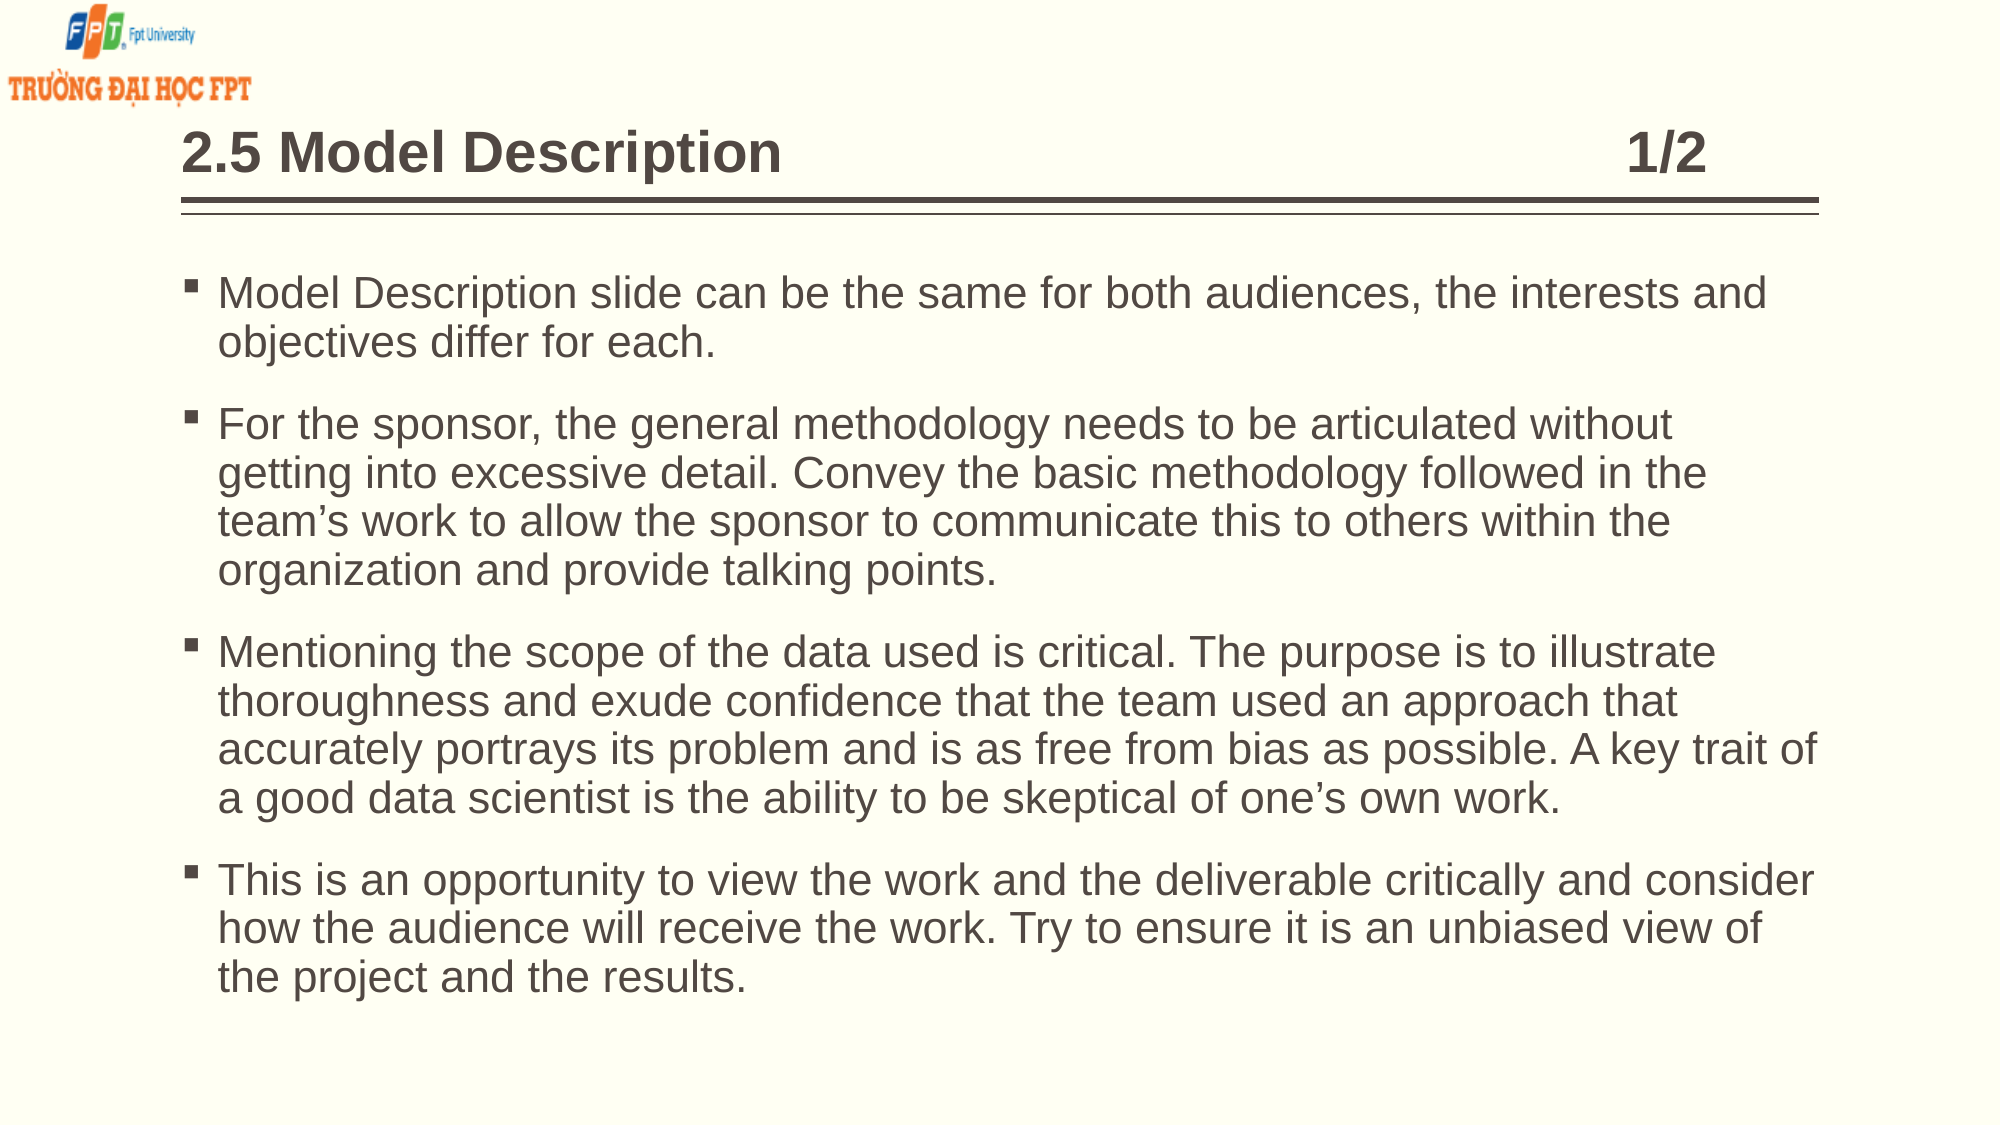

# 2.5 Model Description                                                    1/2
Model Description slide can be the same for both audiences, the interests and objectives differ for each.
For the sponsor, the general methodology needs to be articulated without getting into excessive detail. Convey the basic methodology followed in the team’s work to allow the sponsor to communicate this to others within the organization and provide talking points.
Mentioning the scope of the data used is critical. The purpose is to illustrate thoroughness and exude confidence that the team used an approach that accurately portrays its problem and is as free from bias as possible. A key trait of a good data scientist is the ability to be skeptical of one’s own work.
This is an opportunity to view the work and the deliverable critically and consider how the audience will receive the work. Try to ensure it is an unbiased view of the project and the results.